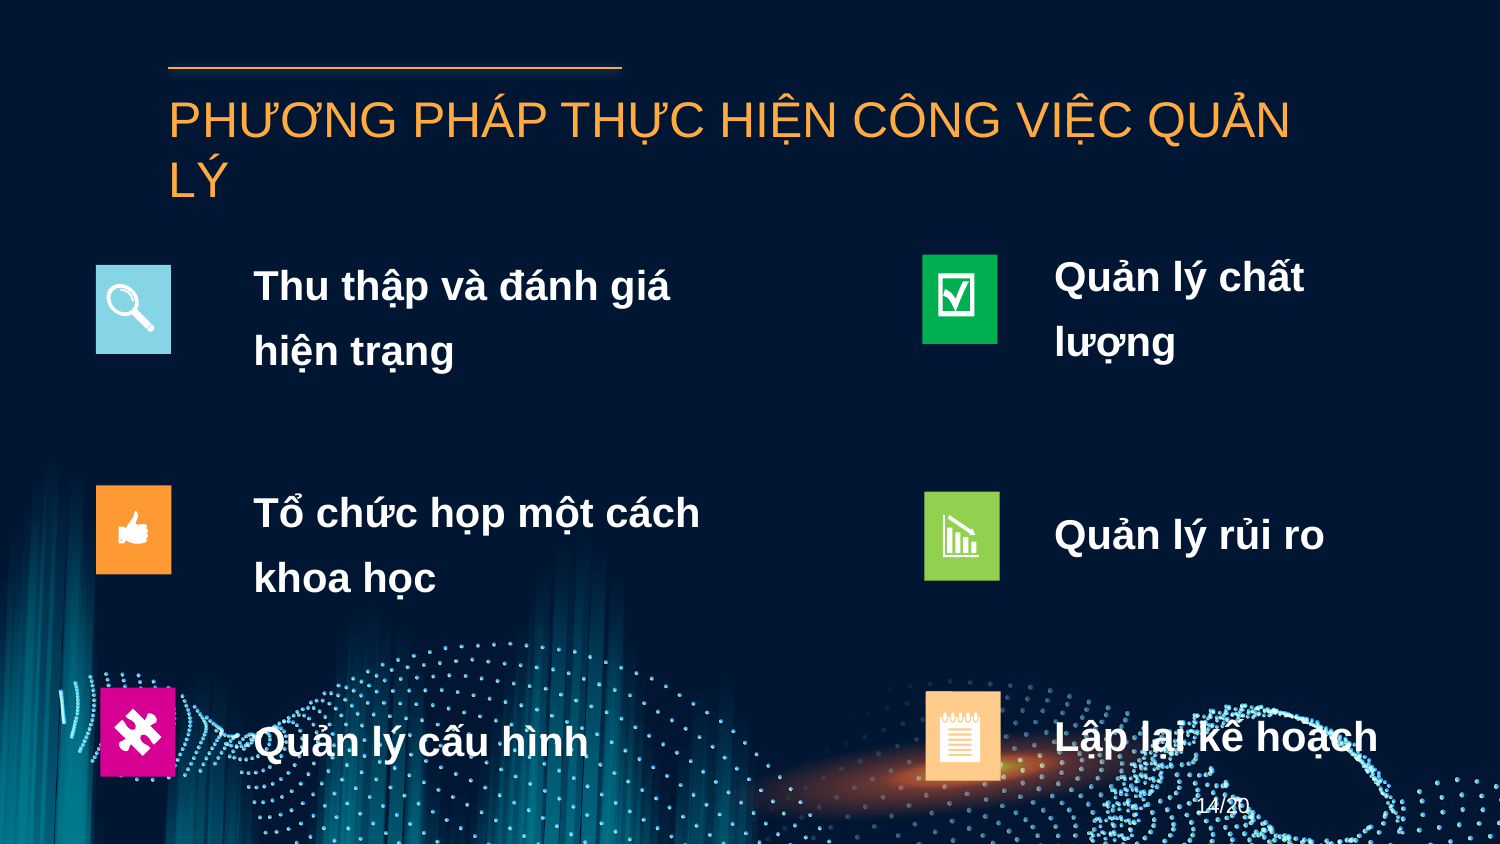

PHƯƠNG PHÁP THỰC HIỆN CÔNG VIỆC QUẢN LÝ
Quản lý chất lượng
Thu thập và đánh giá
hiện trạng

Tổ chức họp một cách
khoa học

Quản lý rủi ro

Lập lại kế hoạch

Quản lý cấu hình

14/20